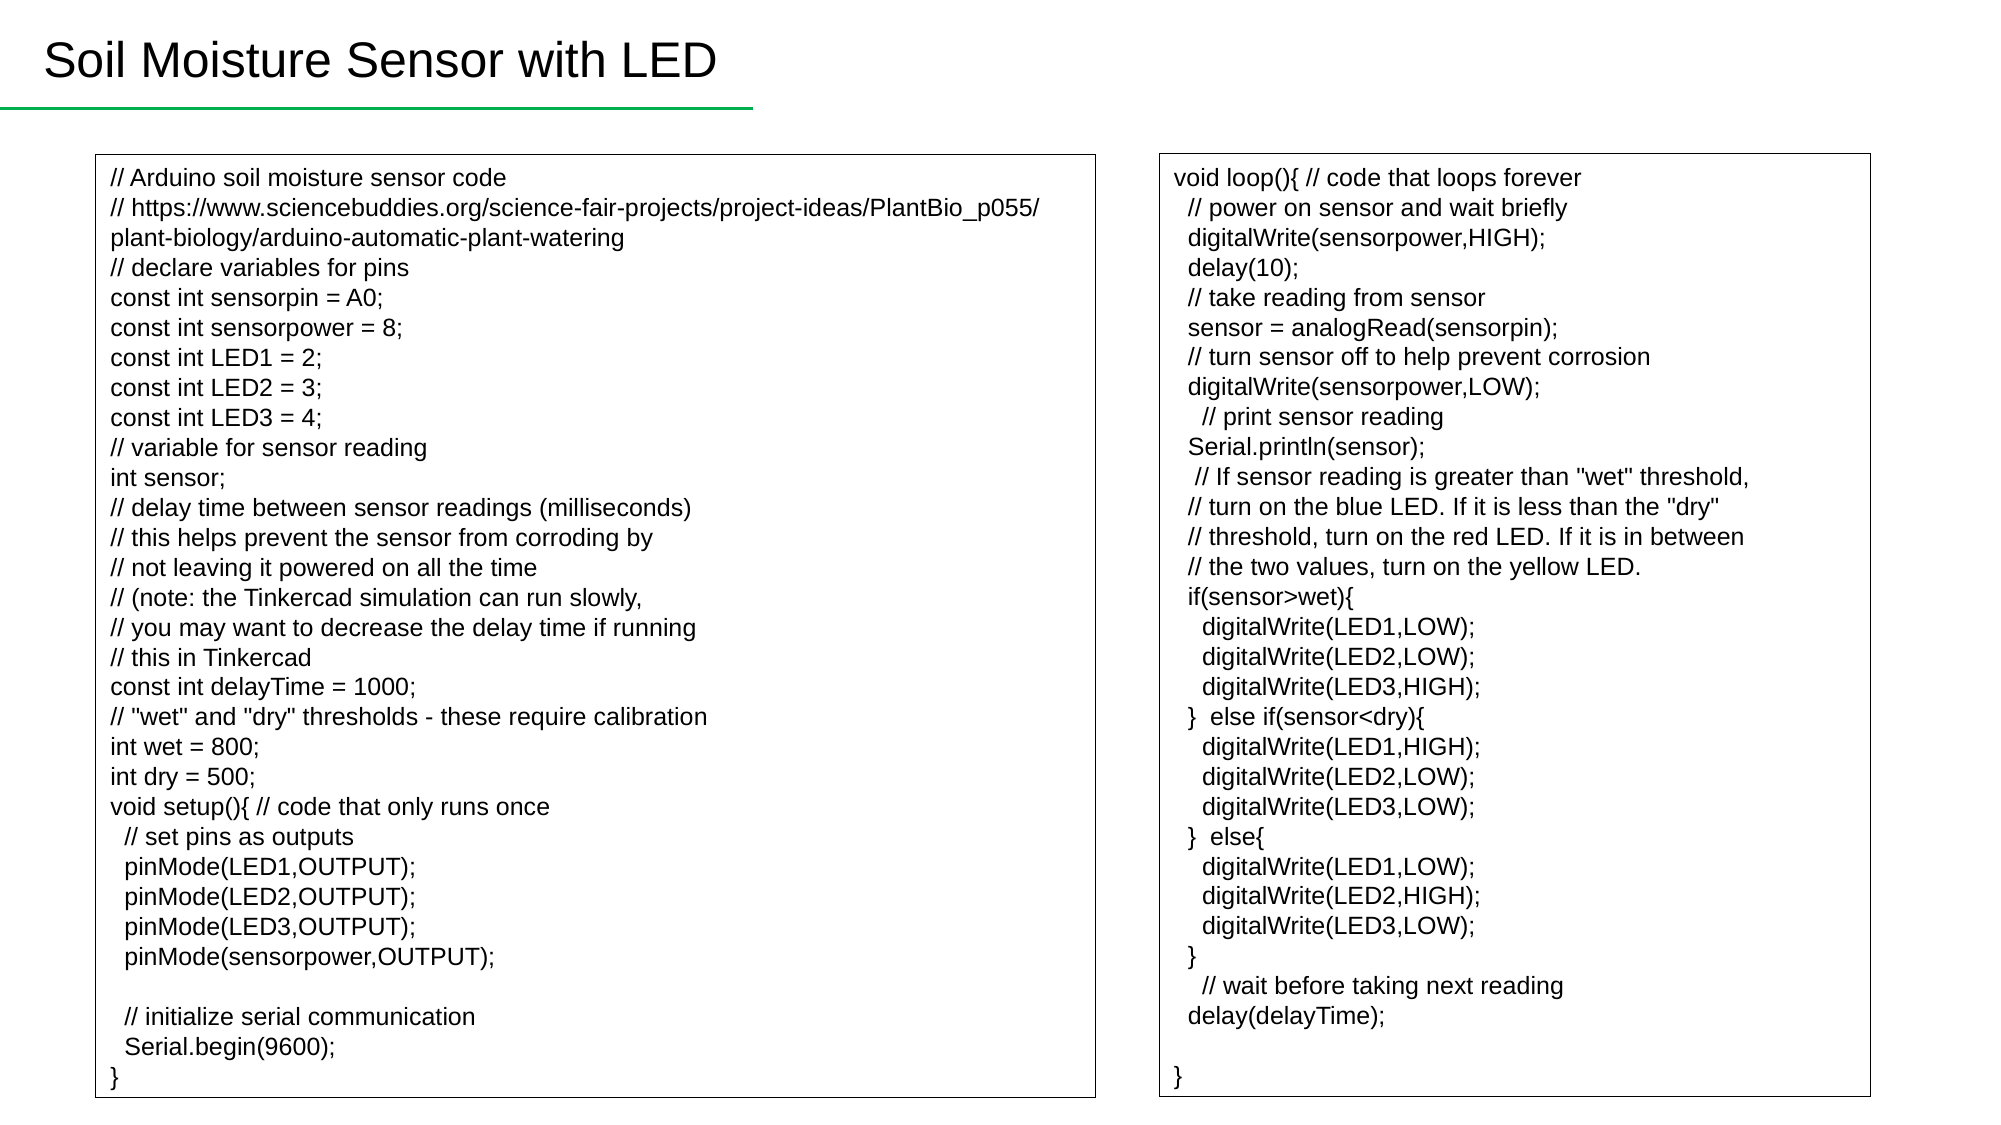

Soil Moisture Sensor with LED
void loop(){ // code that loops forever
  // power on sensor and wait briefly
  digitalWrite(sensorpower,HIGH);
  delay(10);
  // take reading from sensor
  sensor = analogRead(sensorpin);
  // turn sensor off to help prevent corrosion
  digitalWrite(sensorpower,LOW);
    // print sensor reading
  Serial.println(sensor);
   // If sensor reading is greater than "wet" threshold,
  // turn on the blue LED. If it is less than the "dry"
  // threshold, turn on the red LED. If it is in between
  // the two values, turn on the yellow LED.
  if(sensor>wet){
    digitalWrite(LED1,LOW);
    digitalWrite(LED2,LOW);
    digitalWrite(LED3,HIGH);
  }  else if(sensor<dry){
    digitalWrite(LED1,HIGH);
    digitalWrite(LED2,LOW);
    digitalWrite(LED3,LOW);
  }  else{
    digitalWrite(LED1,LOW);
    digitalWrite(LED2,HIGH);
    digitalWrite(LED3,LOW);
  }
    // wait before taking next reading
  delay(delayTime);

}
// Arduino soil moisture sensor code
// https://www.sciencebuddies.org/science-fair-projects/project-ideas/PlantBio_p055/plant-biology/arduino-automatic-plant-watering
// declare variables for pins
const int sensorpin = A0;
const int sensorpower = 8;
const int LED1 = 2;
const int LED2 = 3;
const int LED3 = 4;
// variable for sensor reading
int sensor;
// delay time between sensor readings (milliseconds)
// this helps prevent the sensor from corroding by
// not leaving it powered on all the time
// (note: the Tinkercad simulation can run slowly,
// you may want to decrease the delay time if running
// this in Tinkercad
const int delayTime = 1000;
// "wet" and "dry" thresholds - these require calibration
int wet = 800;
int dry = 500;
void setup(){ // code that only runs once
  // set pins as outputs
  pinMode(LED1,OUTPUT);
  pinMode(LED2,OUTPUT);
  pinMode(LED3,OUTPUT);
  pinMode(sensorpower,OUTPUT);

  // initialize serial communication
  Serial.begin(9600);
}